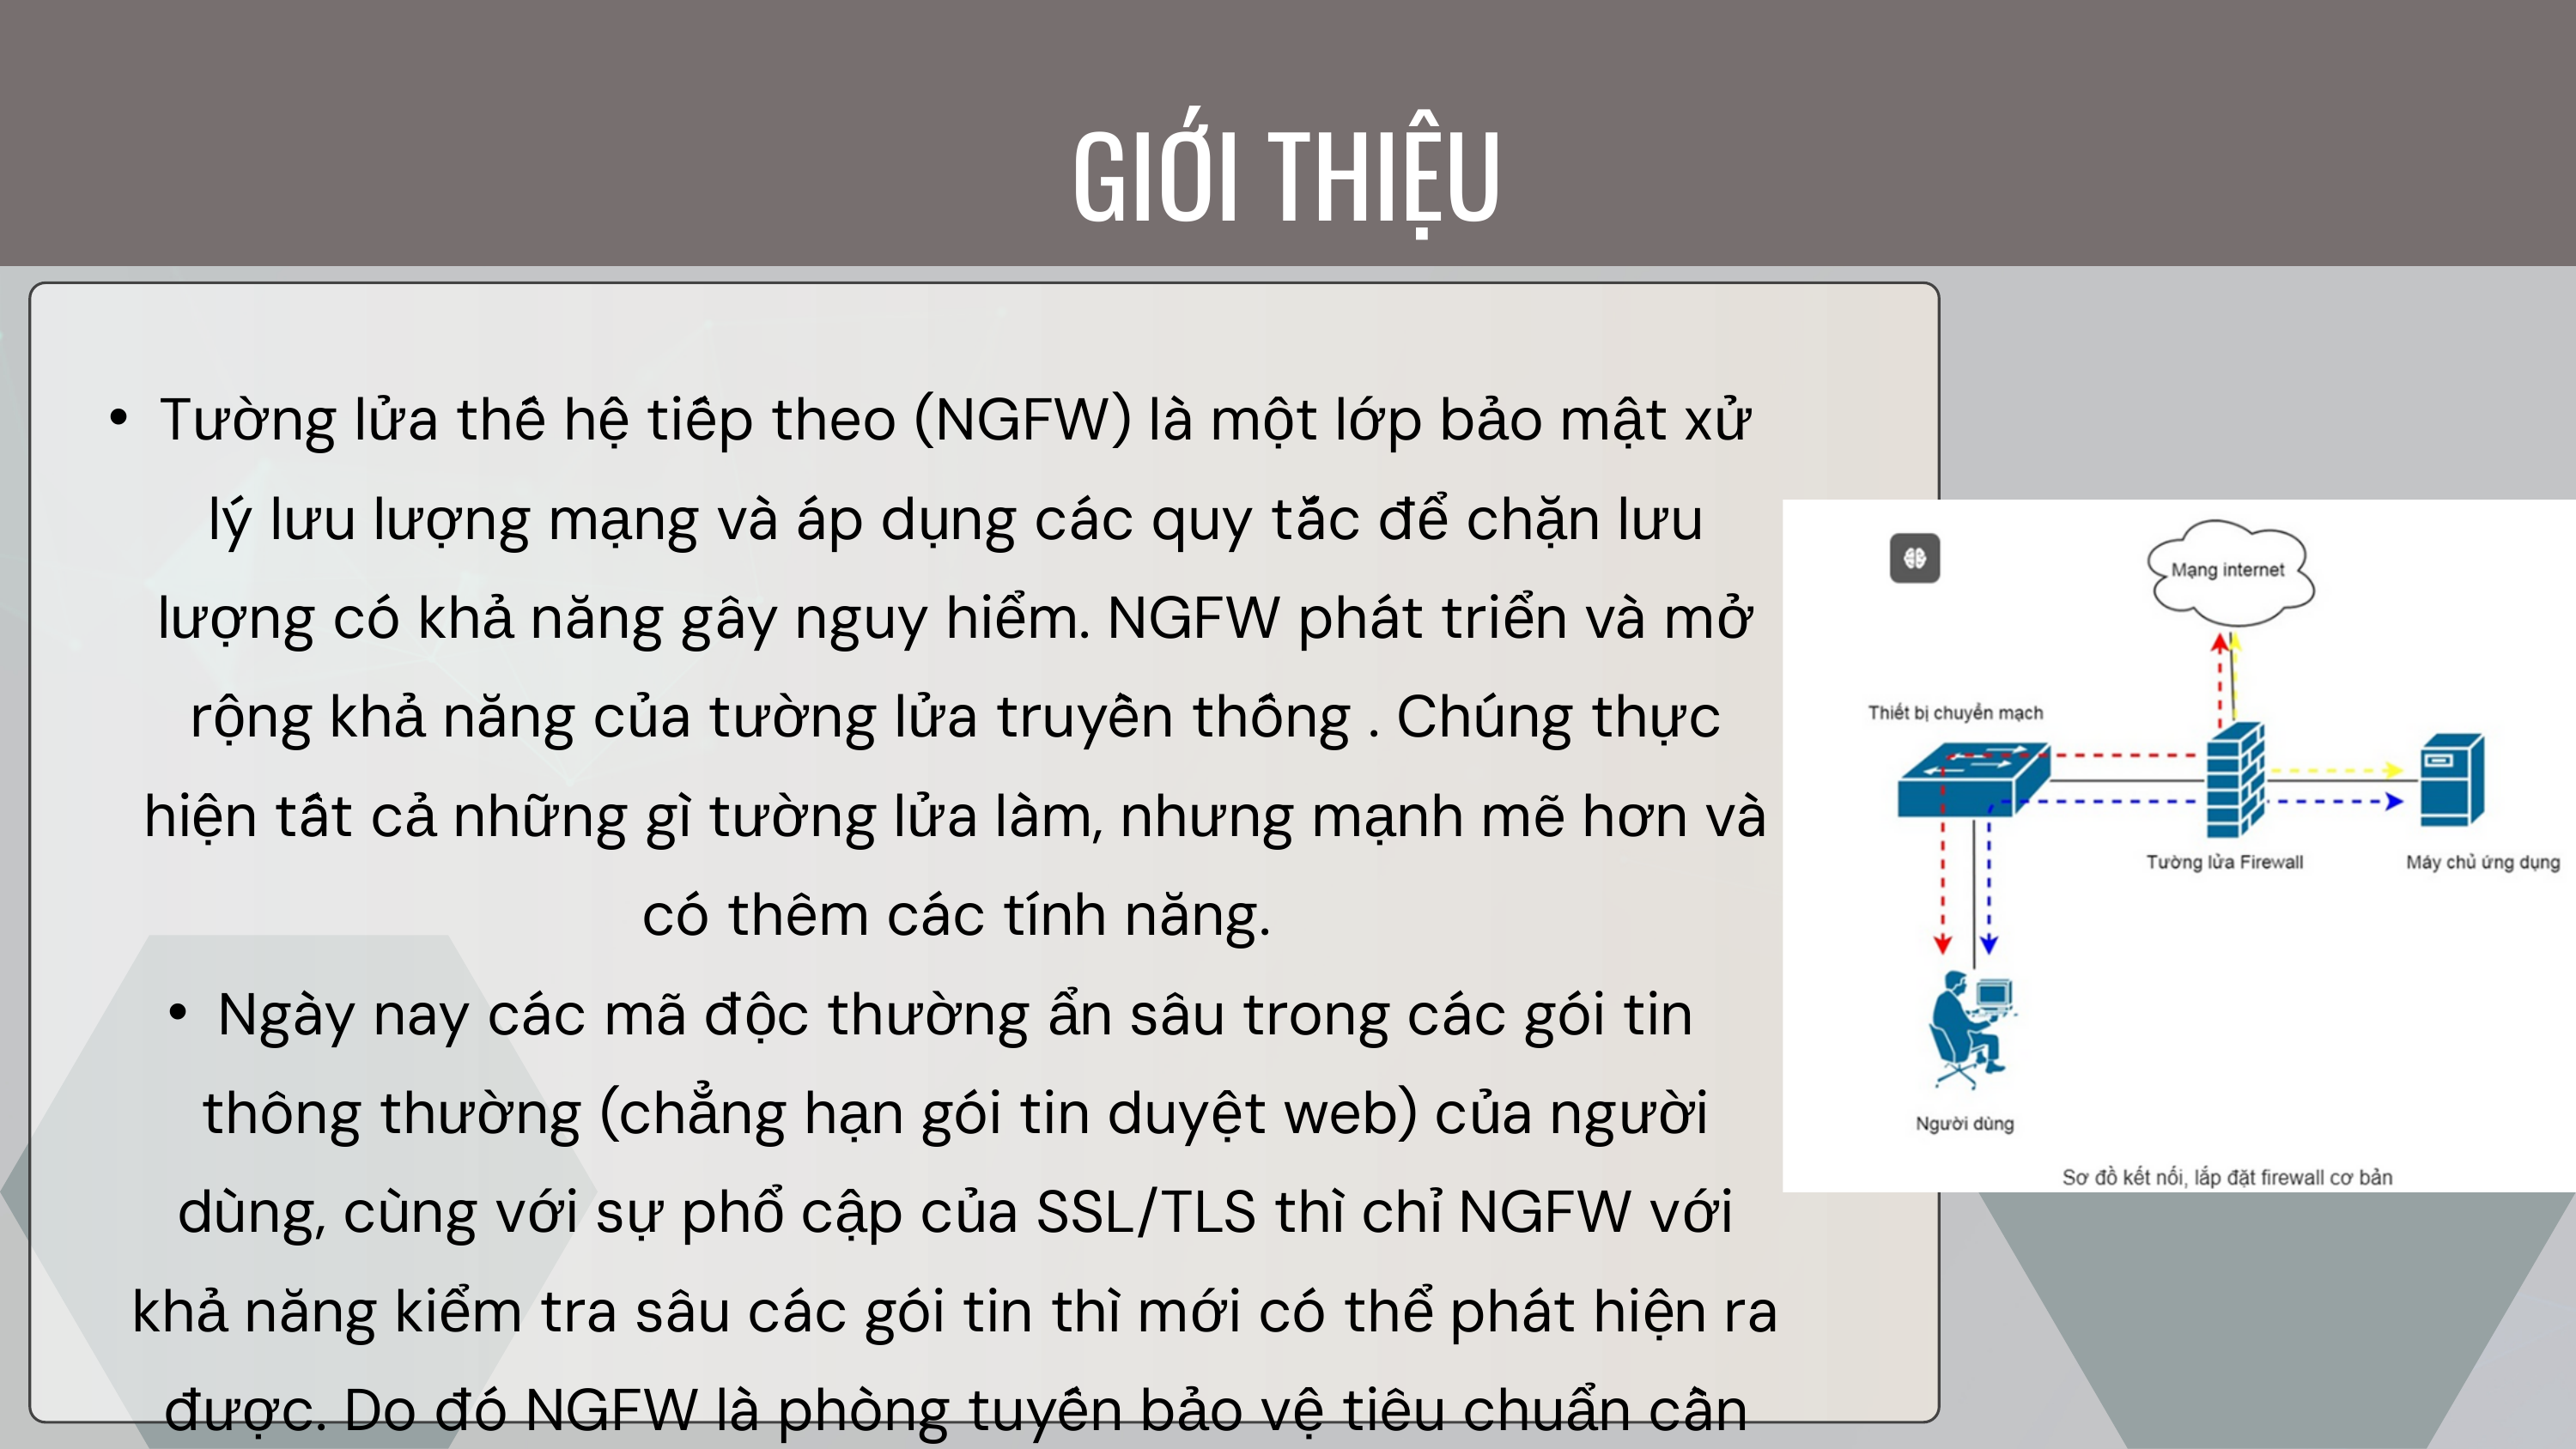

GIỚI THIỆU

Tường lửa thế hệ tiếp theo (NGFW) là một lớp bảo mật xử lý lưu lượng mạng và áp dụng các quy tắc để chặn lưu lượng có khả năng gây nguy hiểm. NGFW phát triển và mở rộng khả năng của tường lửa truyền thống . Chúng thực hiện tất cả những gì tường lửa làm, nhưng mạnh mẽ hơn và có thêm các tính năng.
Ngày nay các mã độc thường ẩn sâu trong các gói tin thông thường (chẳng hạn gói tin duyệt web) của người dùng, cùng với sự phổ cập của SSL/TLS thì chỉ NGFW với khả năng kiểm tra sâu các gói tin thì mới có thể phát hiện ra được. Do đó NGFW là phòng tuyến bảo vệ tiêu chuẩn cần thiết nhất cho doanh nghiệp trong thời đại hiện nay.